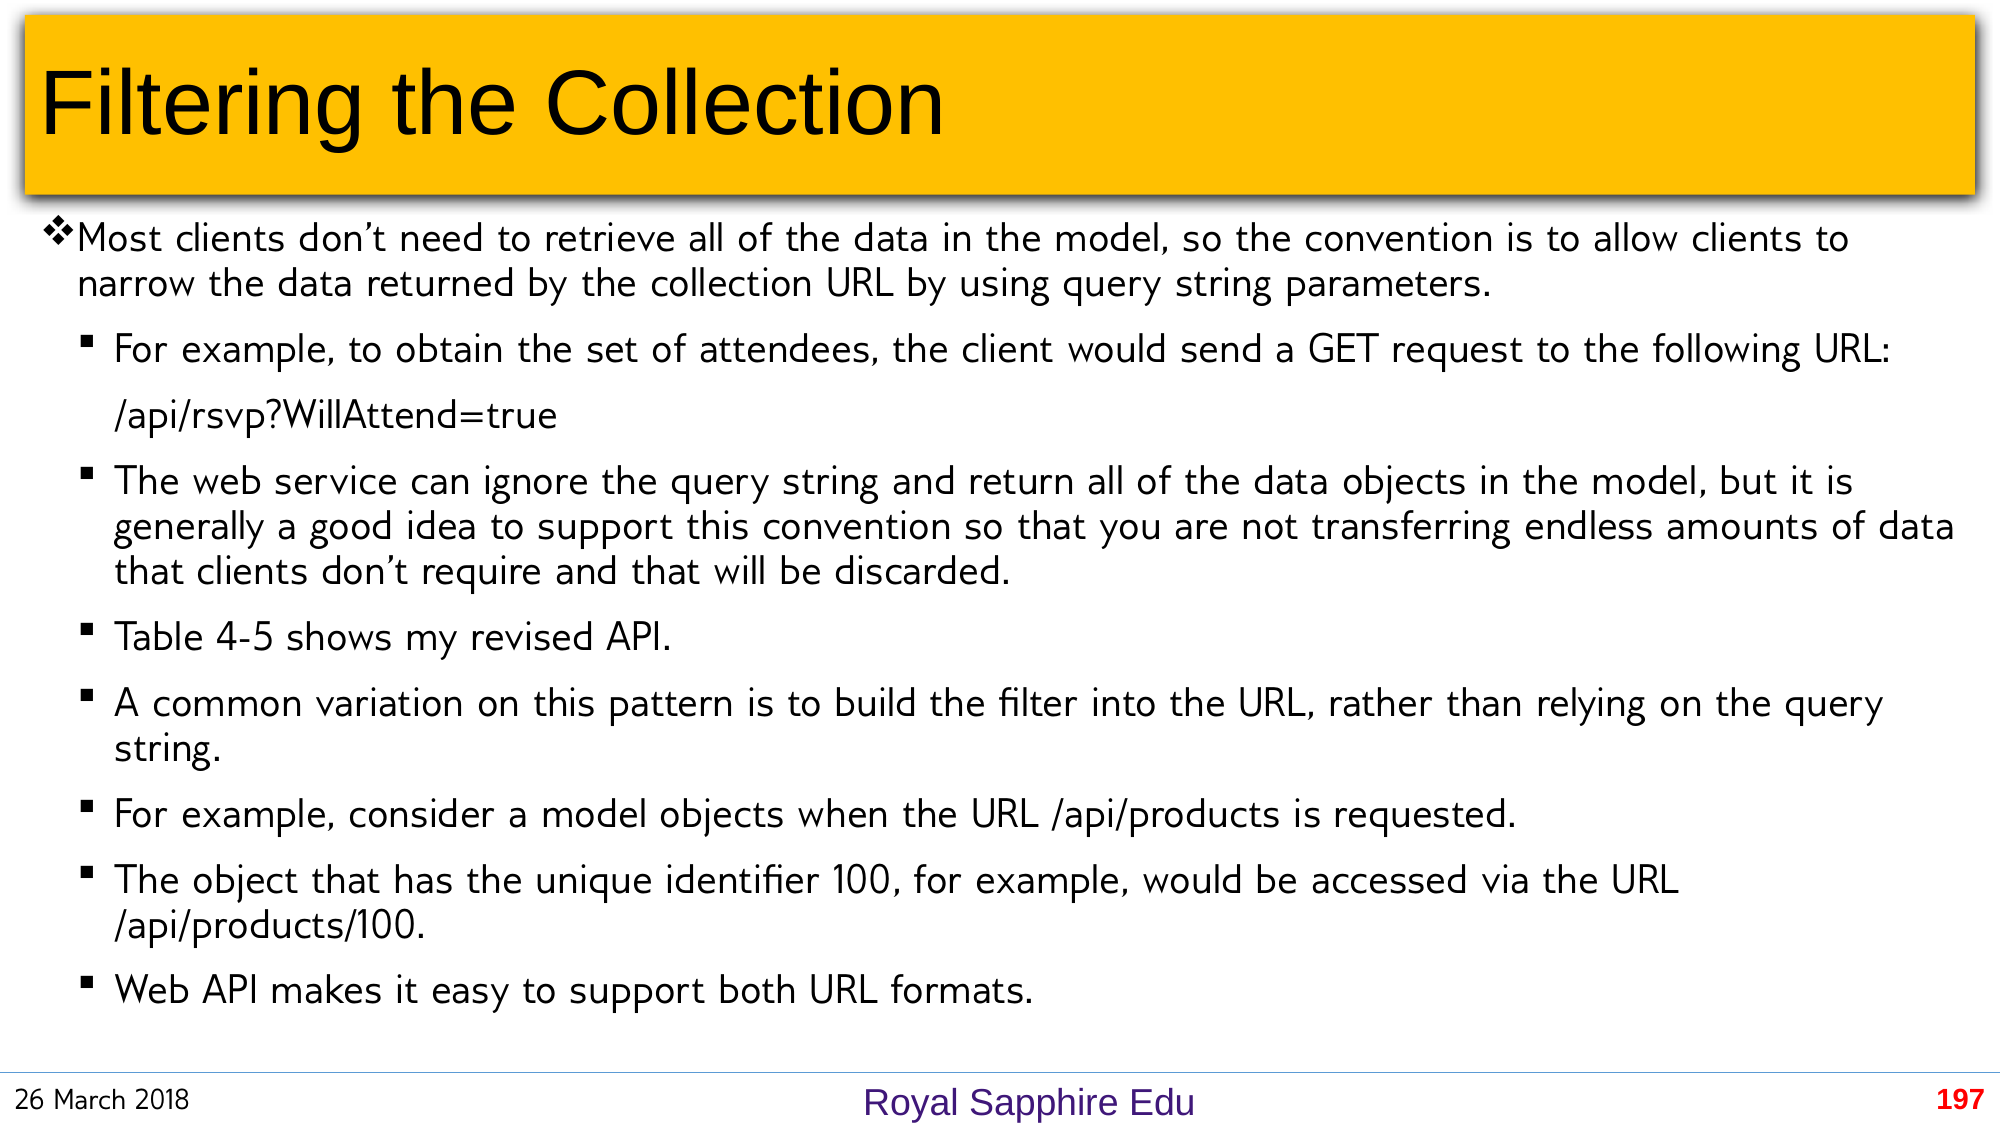

# Filtering the Collection
Most clients don’t need to retrieve all of the data in the model, so the convention is to allow clients to narrow the data returned by the collection URL by using query string parameters.
For example, to obtain the set of attendees, the client would send a GET request to the following URL:
/api/rsvp?WillAttend=true
The web service can ignore the query string and return all of the data objects in the model, but it is generally a good idea to support this convention so that you are not transferring endless amounts of data that clients don’t require and that will be discarded.
Table 4-5 shows my revised API.
A common variation on this pattern is to build the filter into the URL, rather than relying on the query string.
For example, consider a model objects when the URL /api/products is requested.
The object that has the unique identifier 100, for example, would be accessed via the URL /api/products/100.
Web API makes it easy to support both URL formats.
26 March 2018
197